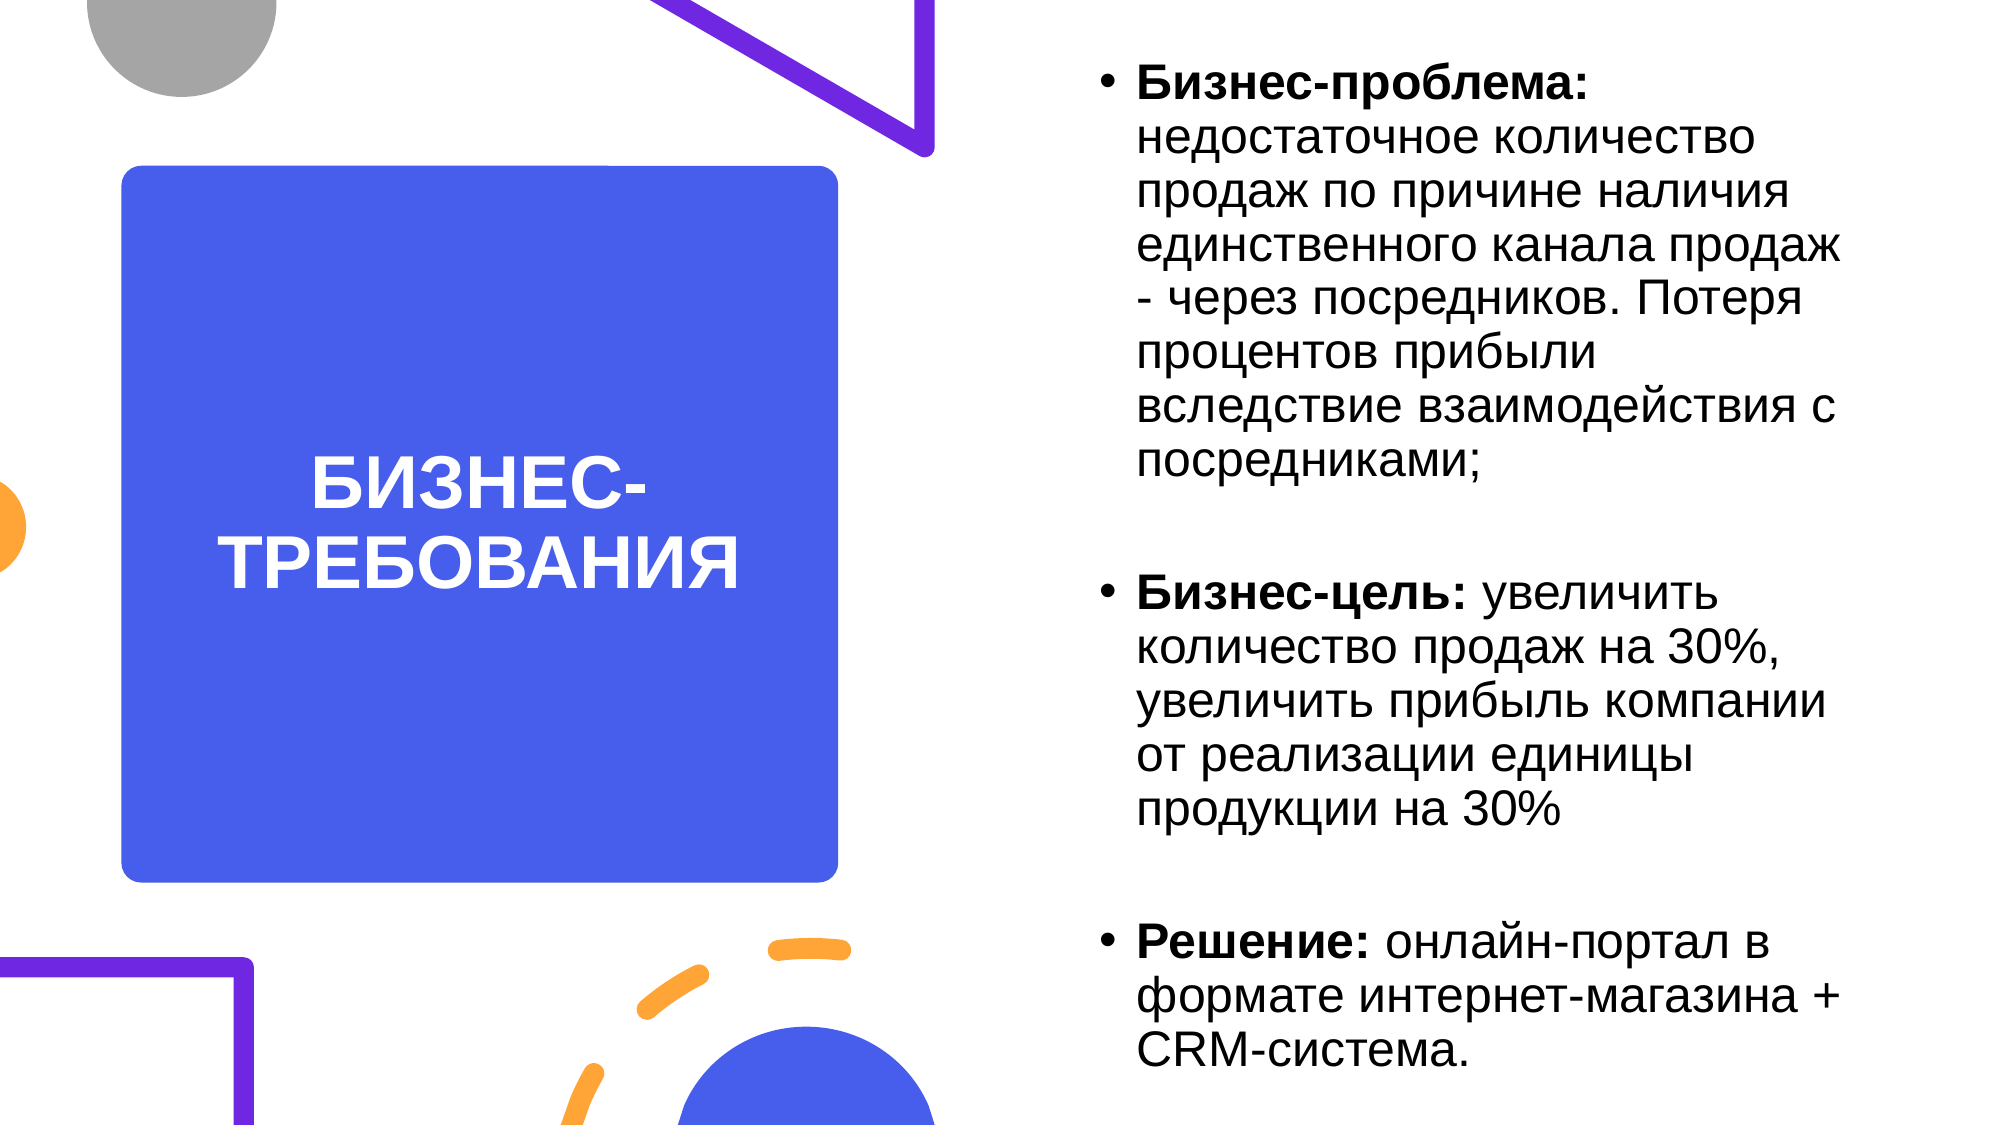

Бизнес-проблема: недостаточное количество продаж по причине наличия единственного канала продаж - через посредников. Потеря процентов прибыли вследствие взаимодействия с посредниками;

Бизнес-цель: увеличить количество продаж на 30%, увеличить прибыль компании от реализации единицы продукции на 30%

Решение: онлайн-портал в формате интернет-магазина + CRM-система.

# БИЗНЕС-ТРЕБОВАНИЯ